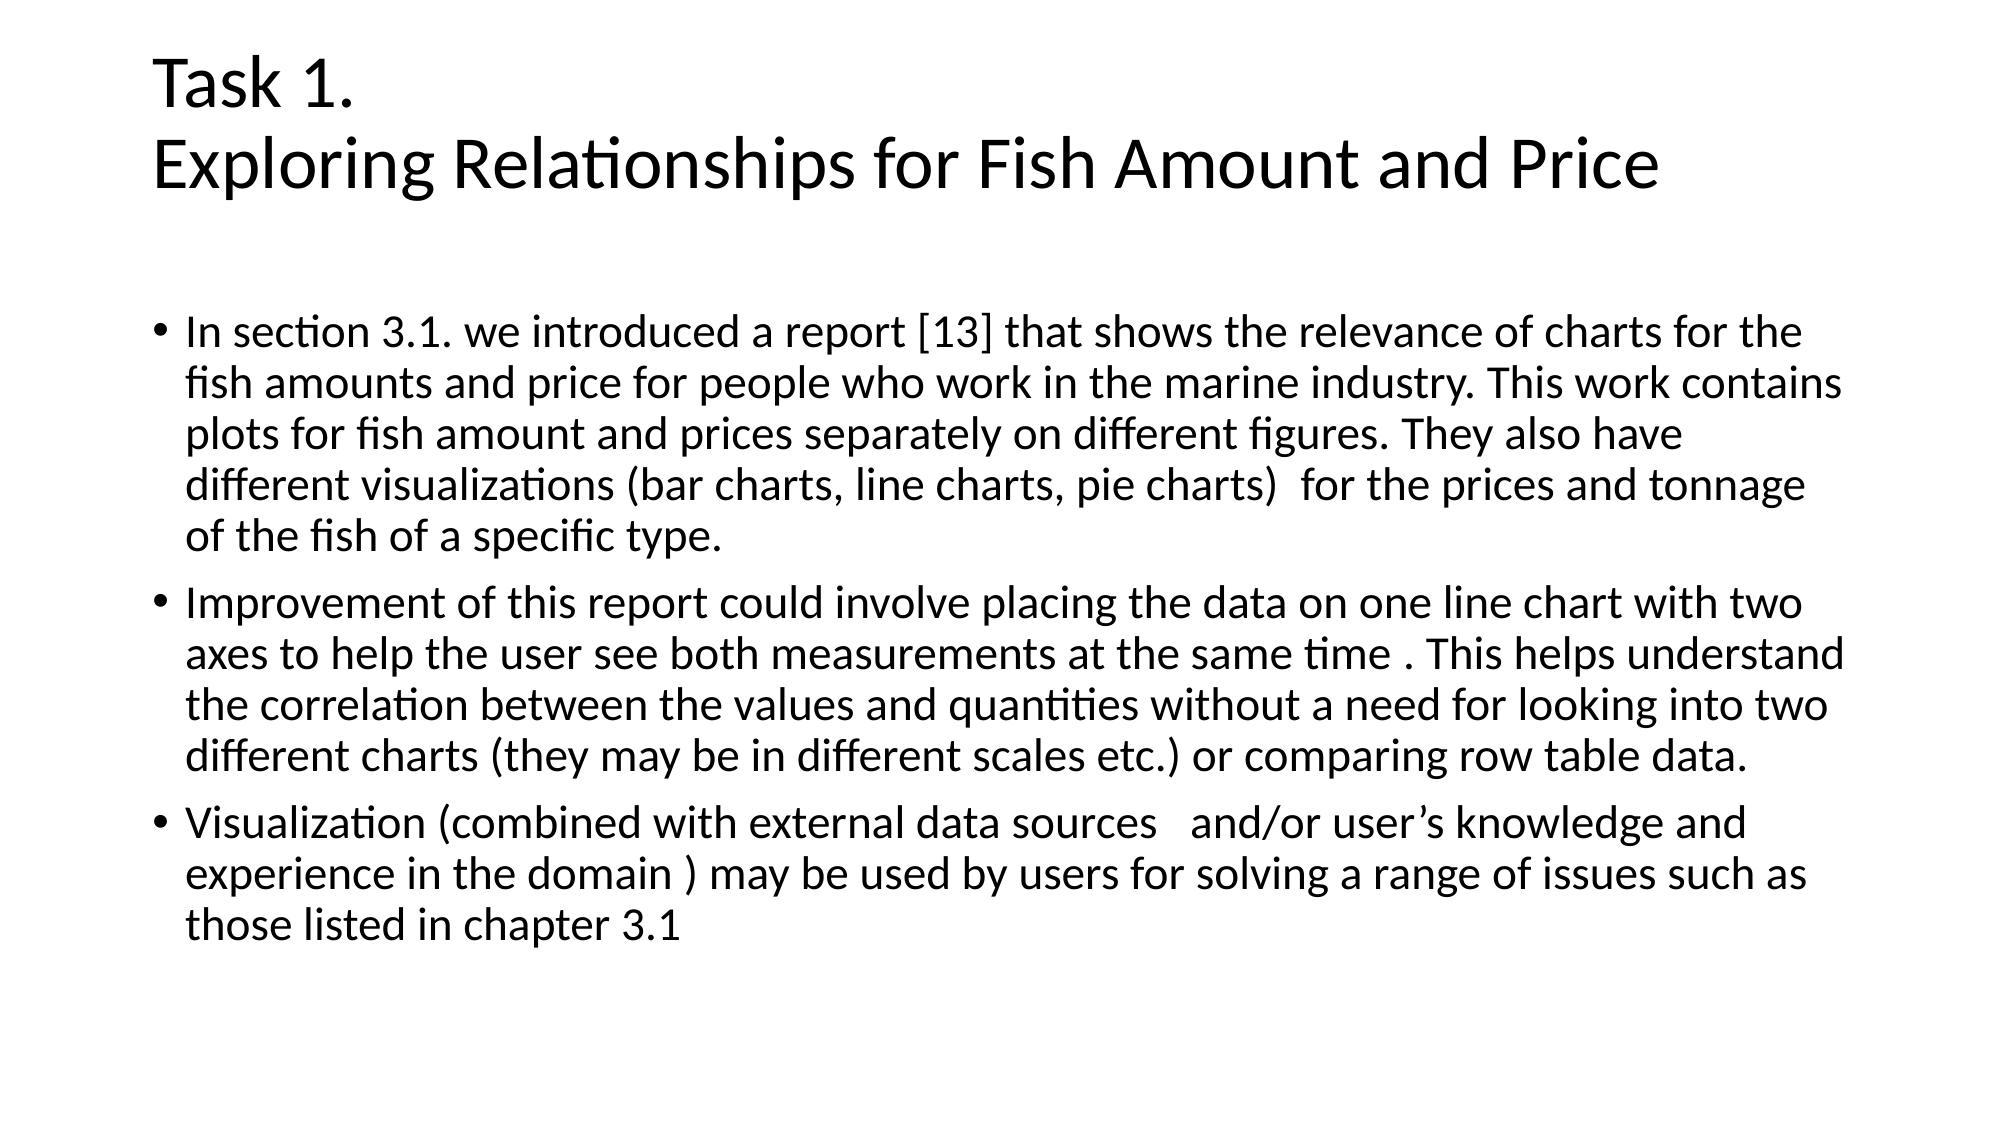

# Task 1. Exploring Relationships for Fish Amount and Price
In section 3.1. we introduced a report [13] that shows the relevance of charts for the fish amounts and price for people who work in the marine industry. This work contains plots for fish amount and prices separately on different figures. They also have different visualizations (bar charts, line charts, pie charts)  for the prices and tonnage of the fish of a specific type.
Improvement of this report could involve placing the data on one line chart with two axes to help the user see both measurements at the same time . This helps understand the correlation between the values and quantities without a need for looking into two different charts (they may be in different scales etc.) or comparing row table data.
Visualization (combined with external data sources   and/or user’s knowledge and experience in the domain ) may be used by users for solving a range of issues such as those listed in chapter 3.1